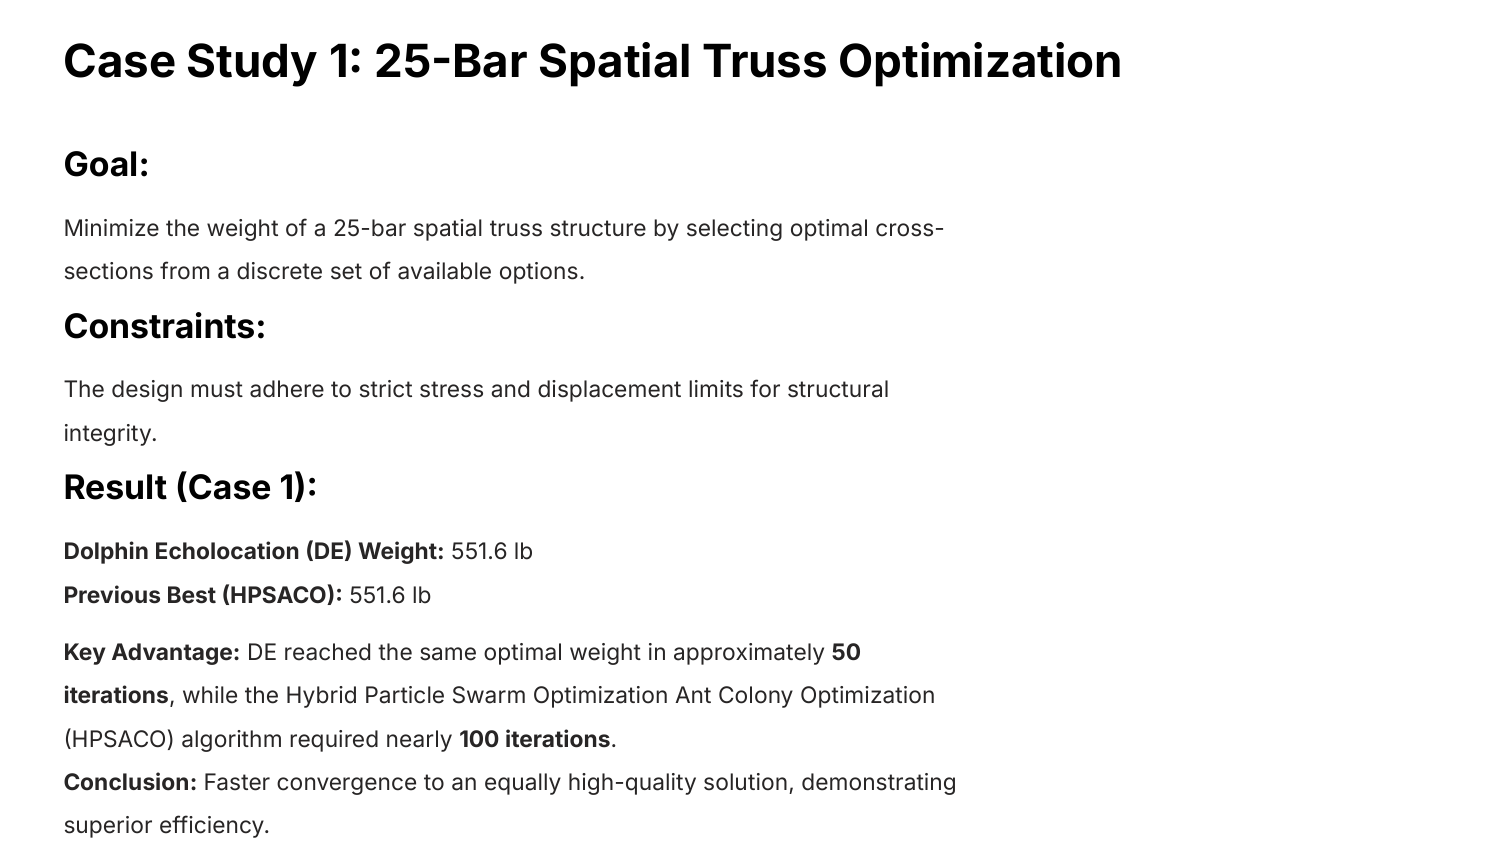

Case Study 1: 25-Bar Spatial Truss Optimization
Goal:
Minimize the weight of a 25-bar spatial truss structure by selecting optimal cross-sections from a discrete set of available options.
Constraints:
The design must adhere to strict stress and displacement limits for structural integrity.
Result (Case 1):
Dolphin Echolocation (DE) Weight: 551.6 lb
Previous Best (HPSACO): 551.6 lb
Key Advantage: DE reached the same optimal weight in approximately 50 iterations, while the Hybrid Particle Swarm Optimization Ant Colony Optimization (HPSACO) algorithm required nearly 100 iterations.
Conclusion: Faster convergence to an equally high-quality solution, demonstrating superior efficiency.